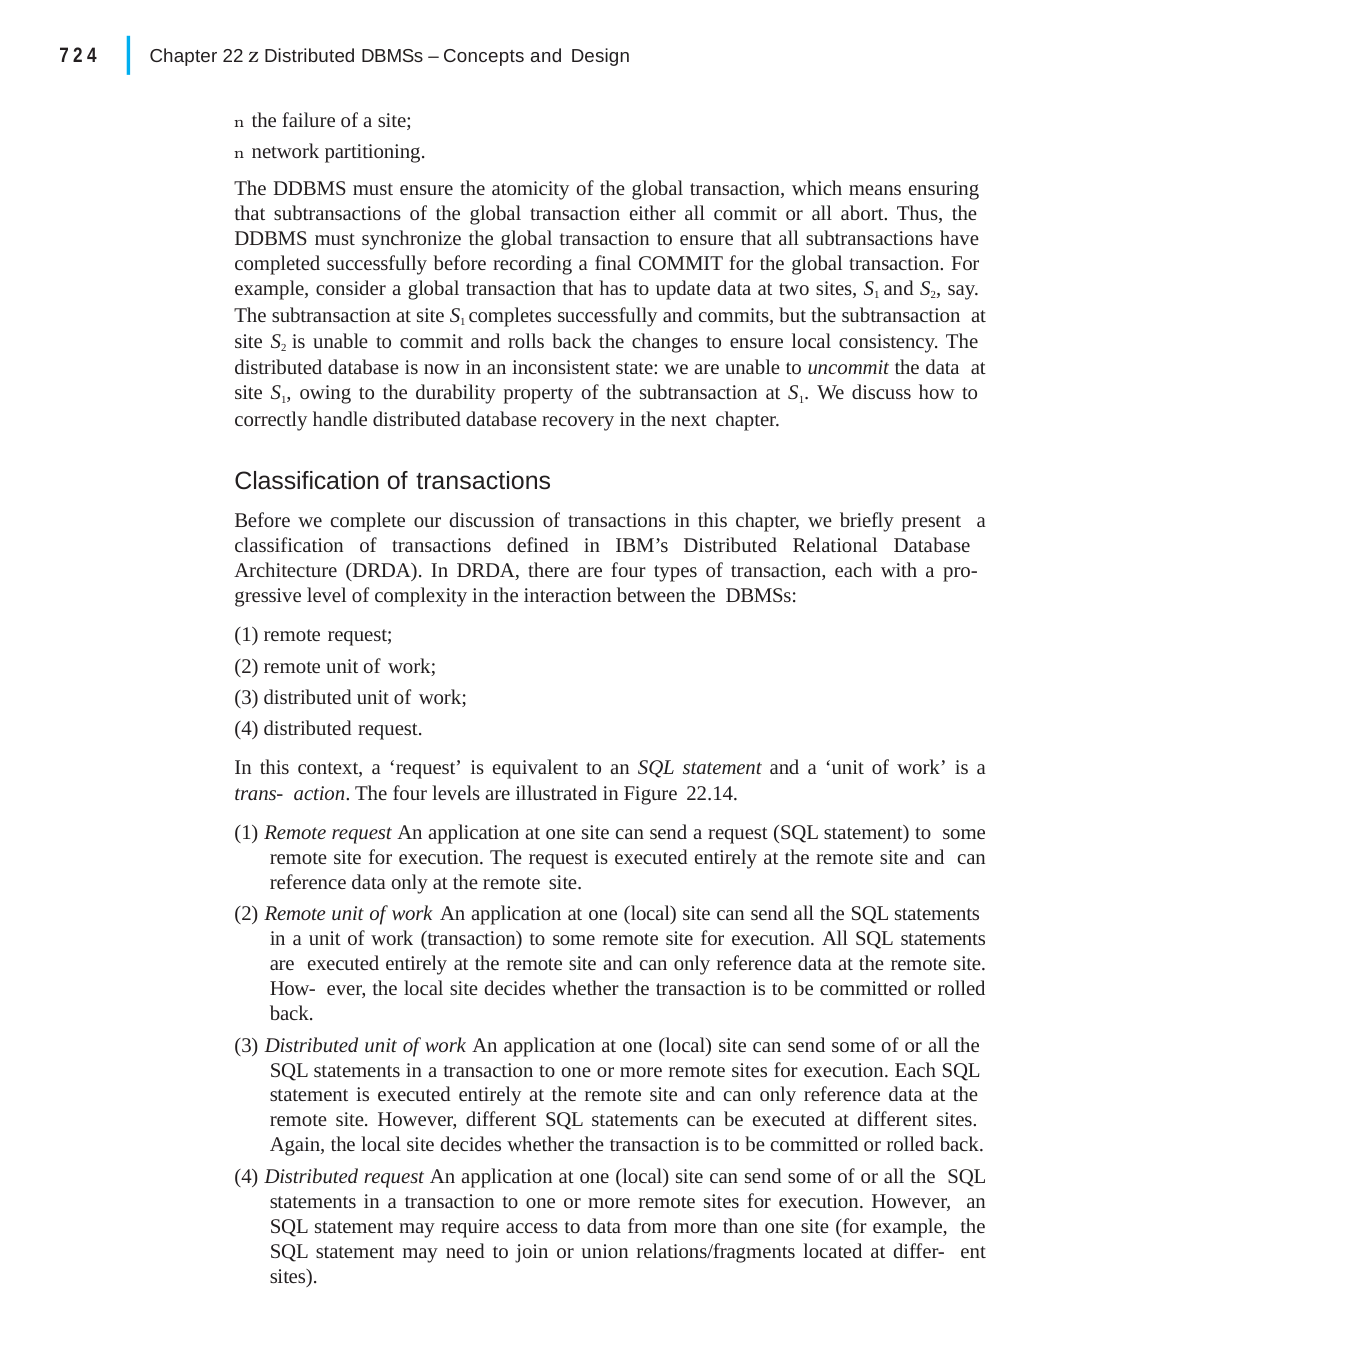

|
724
Chapter 22 z Distributed DBMSs – Concepts and Design
n the failure of a site;
n network partitioning.
The DDBMS must ensure the atomicity of the global transaction, which means ensuring  that subtransactions of the global transaction either all commit or all abort. Thus, the  DDBMS must synchronize the global transaction to ensure that all subtransactions have  completed successfully before recording a final COMMIT for the global transaction. For  example, consider a global transaction that has to update data at two sites, S1 and S2, say.  The subtransaction at site S1 completes successfully and commits, but the subtransaction  at site S2 is unable to commit and rolls back the changes to ensure local consistency. The  distributed database is now in an inconsistent state: we are unable to uncommit the data  at site S1, owing to the durability property of the subtransaction at S1. We discuss how to  correctly handle distributed database recovery in the next chapter.

Classification of transactions
Before we complete our discussion of transactions in this chapter, we briefly present  a classification of transactions defined in IBM’s Distributed Relational Database  Architecture (DRDA). In DRDA, there are four types of transaction, each with a pro-  gressive level of complexity in the interaction between the DBMSs:
(1) remote request;
(2) remote unit of work;
(3) distributed unit of work;
(4) distributed request.
In this context, a ‘request’ is equivalent to an SQL statement and a ‘unit of work’ is a trans-  action. The four levels are illustrated in Figure 22.14.
(1) Remote request An application at one site can send a request (SQL statement) to  some remote site for execution. The request is executed entirely at the remote site and  can reference data only at the remote site.
(2) Remote unit of work An application at one (local) site can send all the SQL statements  in a unit of work (transaction) to some remote site for execution. All SQL statements are  executed entirely at the remote site and can only reference data at the remote site. How-  ever, the local site decides whether the transaction is to be committed or rolled back.
(3) Distributed unit of work An application at one (local) site can send some of or all the  SQL statements in a transaction to one or more remote sites for execution. Each SQL  statement is executed entirely at the remote site and can only reference data at the  remote site. However, different SQL statements can be executed at different sites.  Again, the local site decides whether the transaction is to be committed or rolled back.
(4) Distributed request An application at one (local) site can send some of or all the  SQL statements in a transaction to one or more remote sites for execution. However,  an SQL statement may require access to data from more than one site (for example,  the SQL statement may need to join or union relations/fragments located at differ-  ent sites).